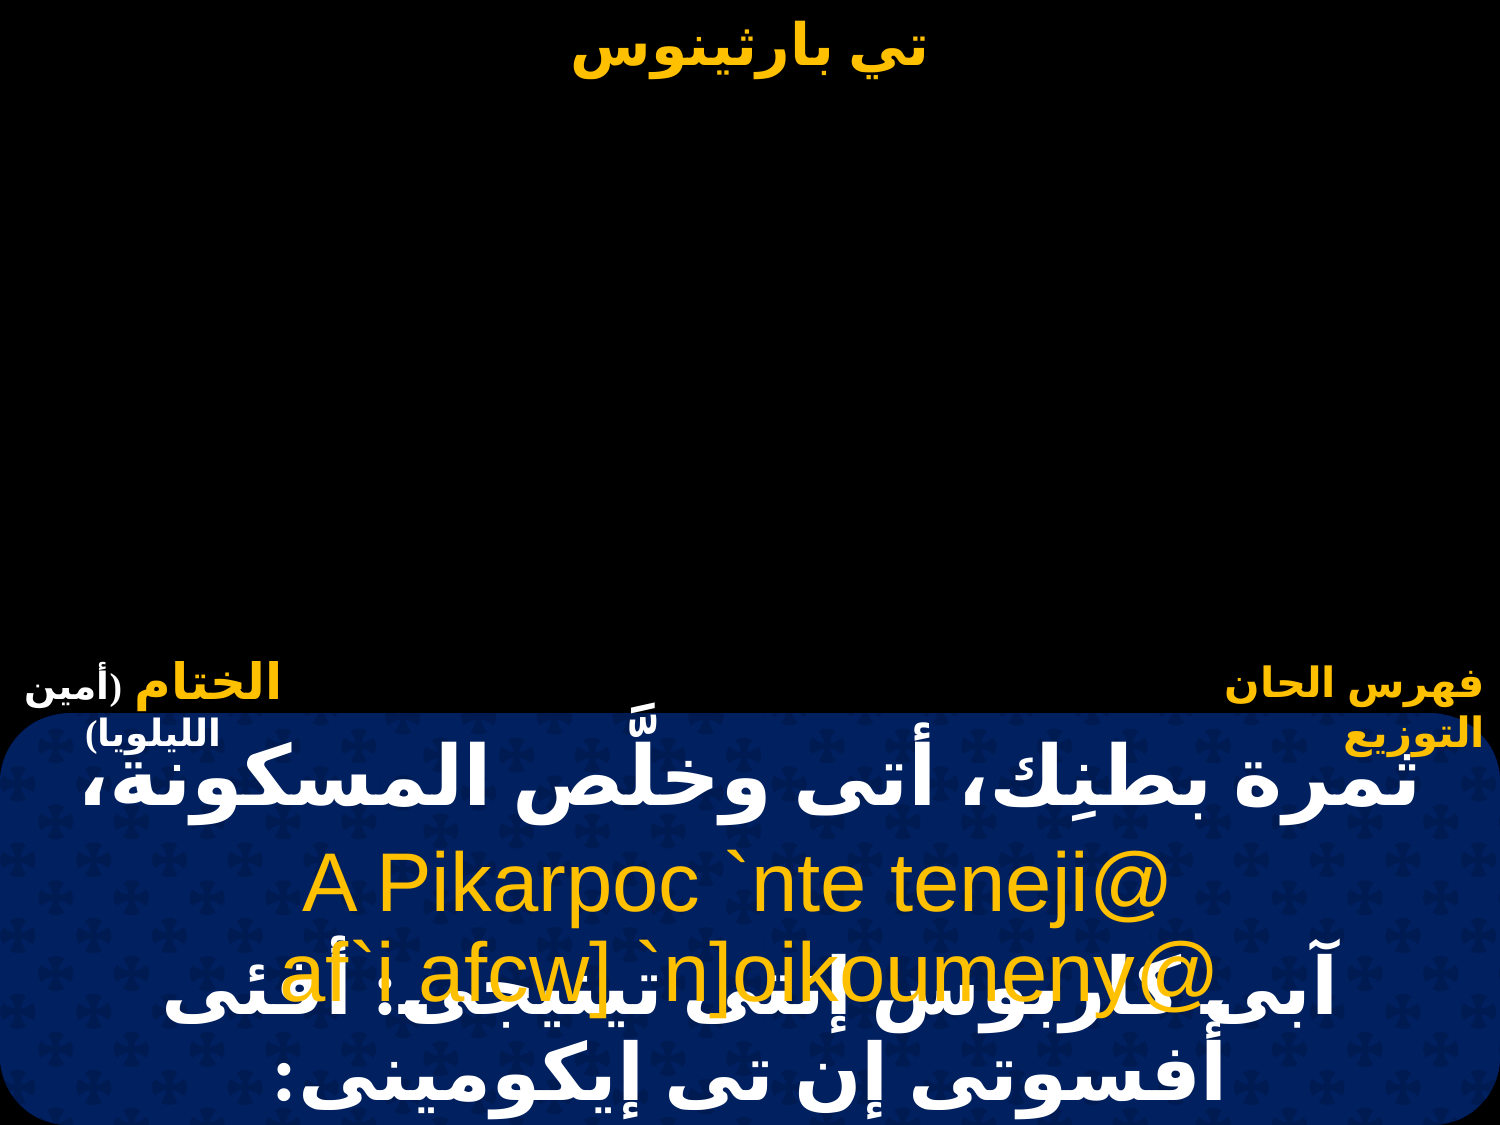

# ثمرة بطنِك، أتى وخلَّص المسكونة،
A Pikarpoc `nte teneji@
af`i afcw] `n]oikoumeny@
آبى كاربوس إنتى تينيجى: أفئى أفسوتى إن تى إيكومينى: